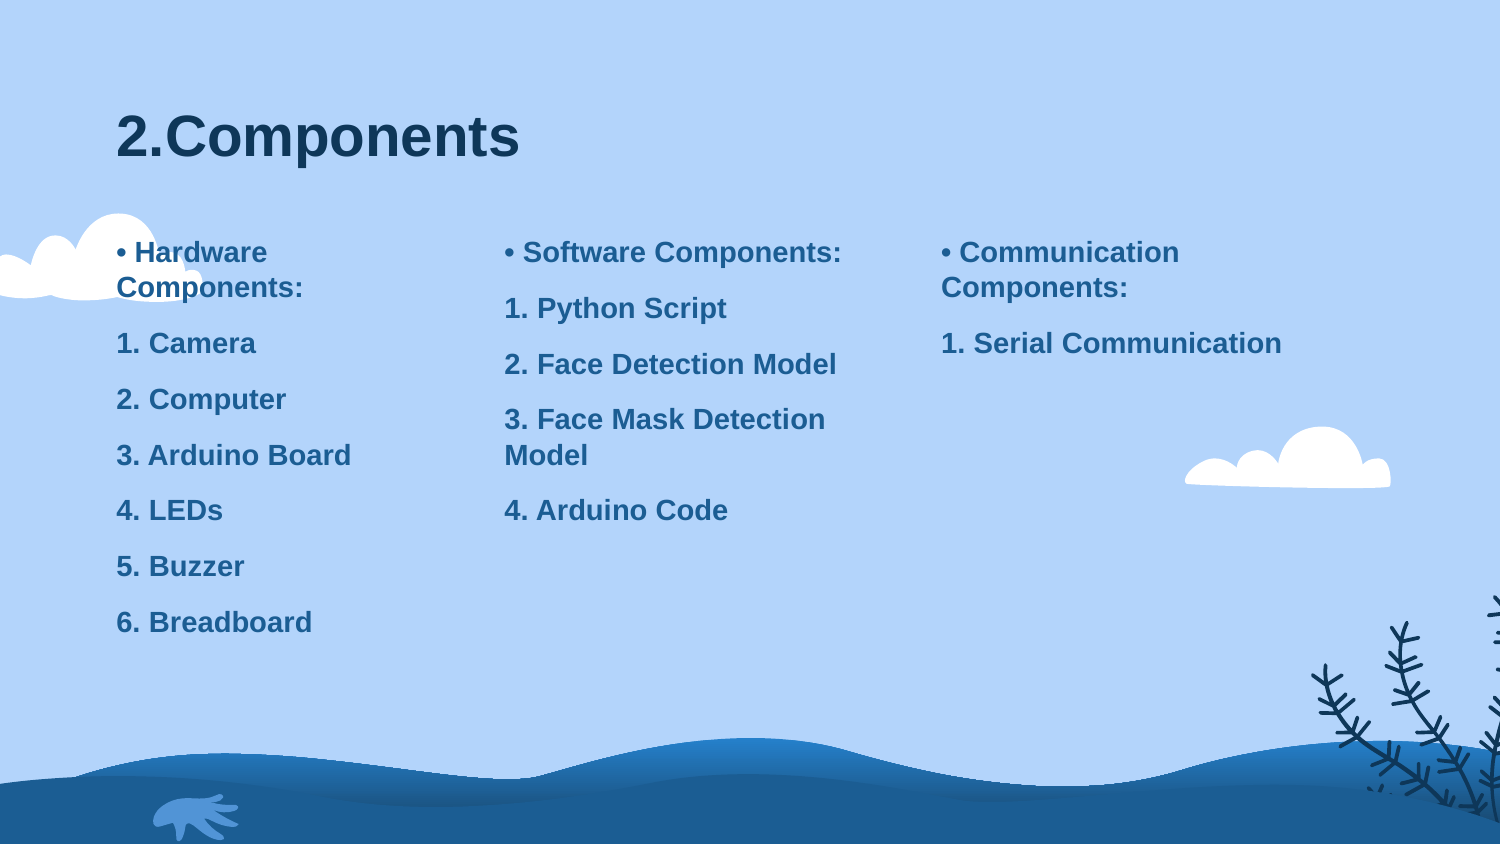

# 2.Components
• Hardware Components:
1. Camera
2. Computer
3. Arduino Board
4. LEDs
5. Buzzer
6. Breadboard
• Software Components:
1. Python Script
2. Face Detection Model
3. Face Mask Detection Model
4. Arduino Code
• Communication Components:
1. Serial Communication